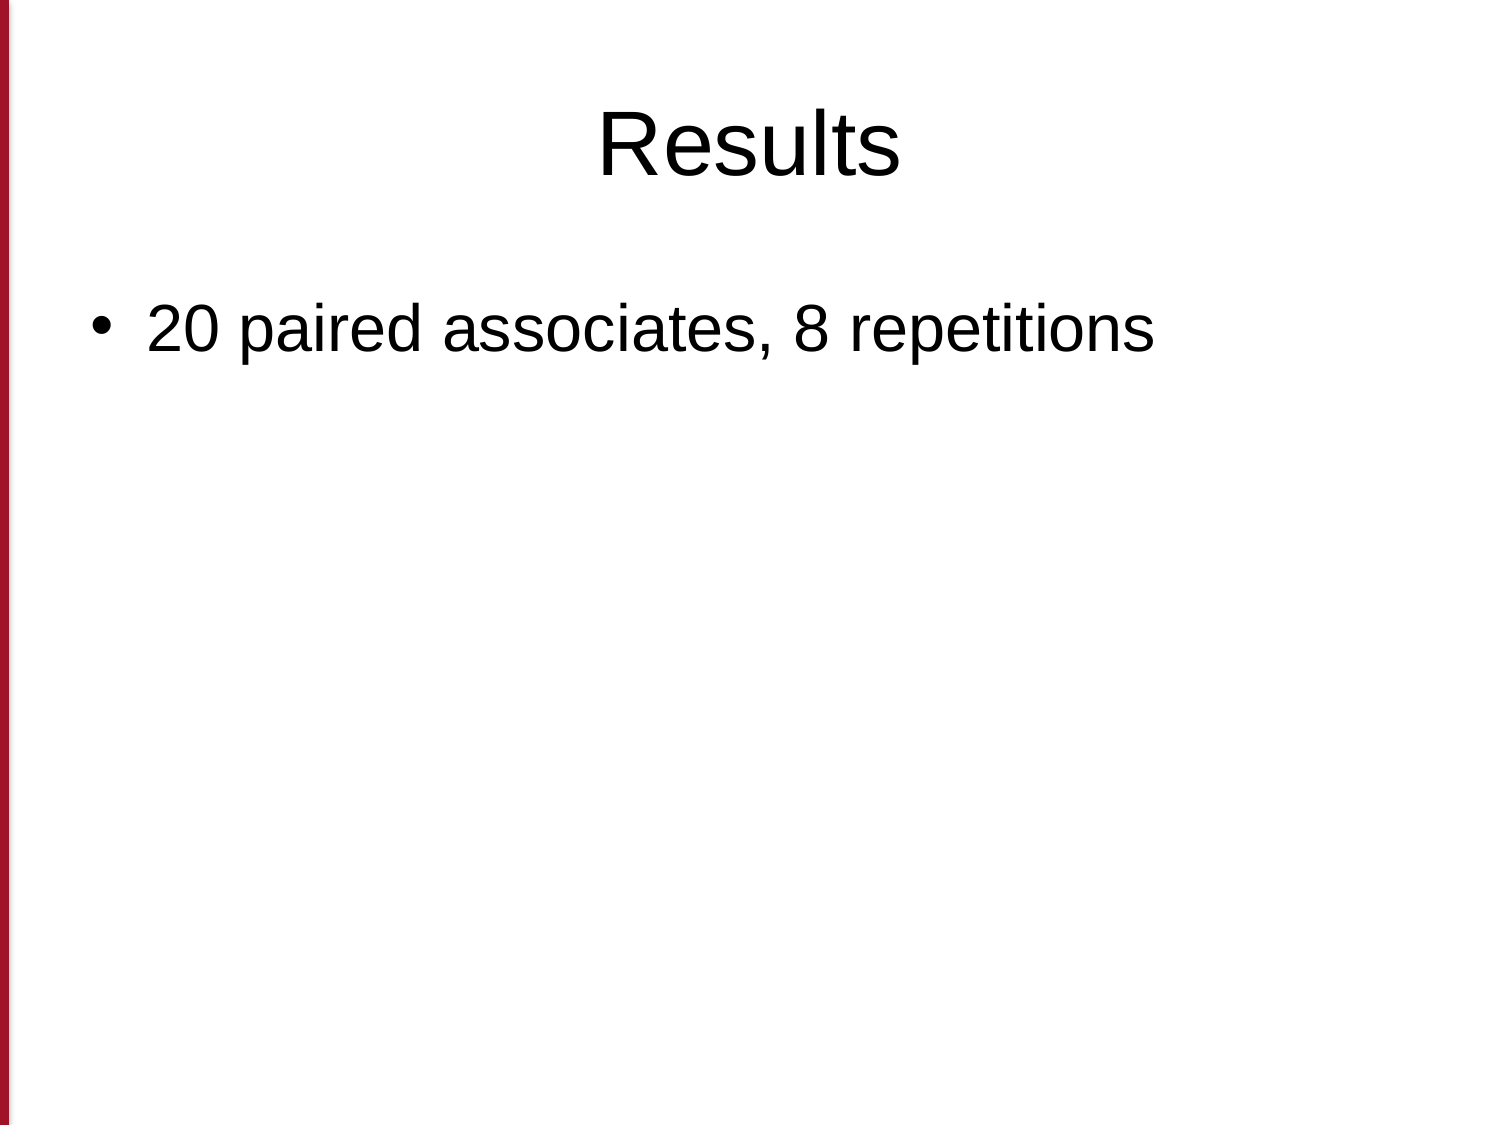

# Results
20 paired associates, 8 repetitions